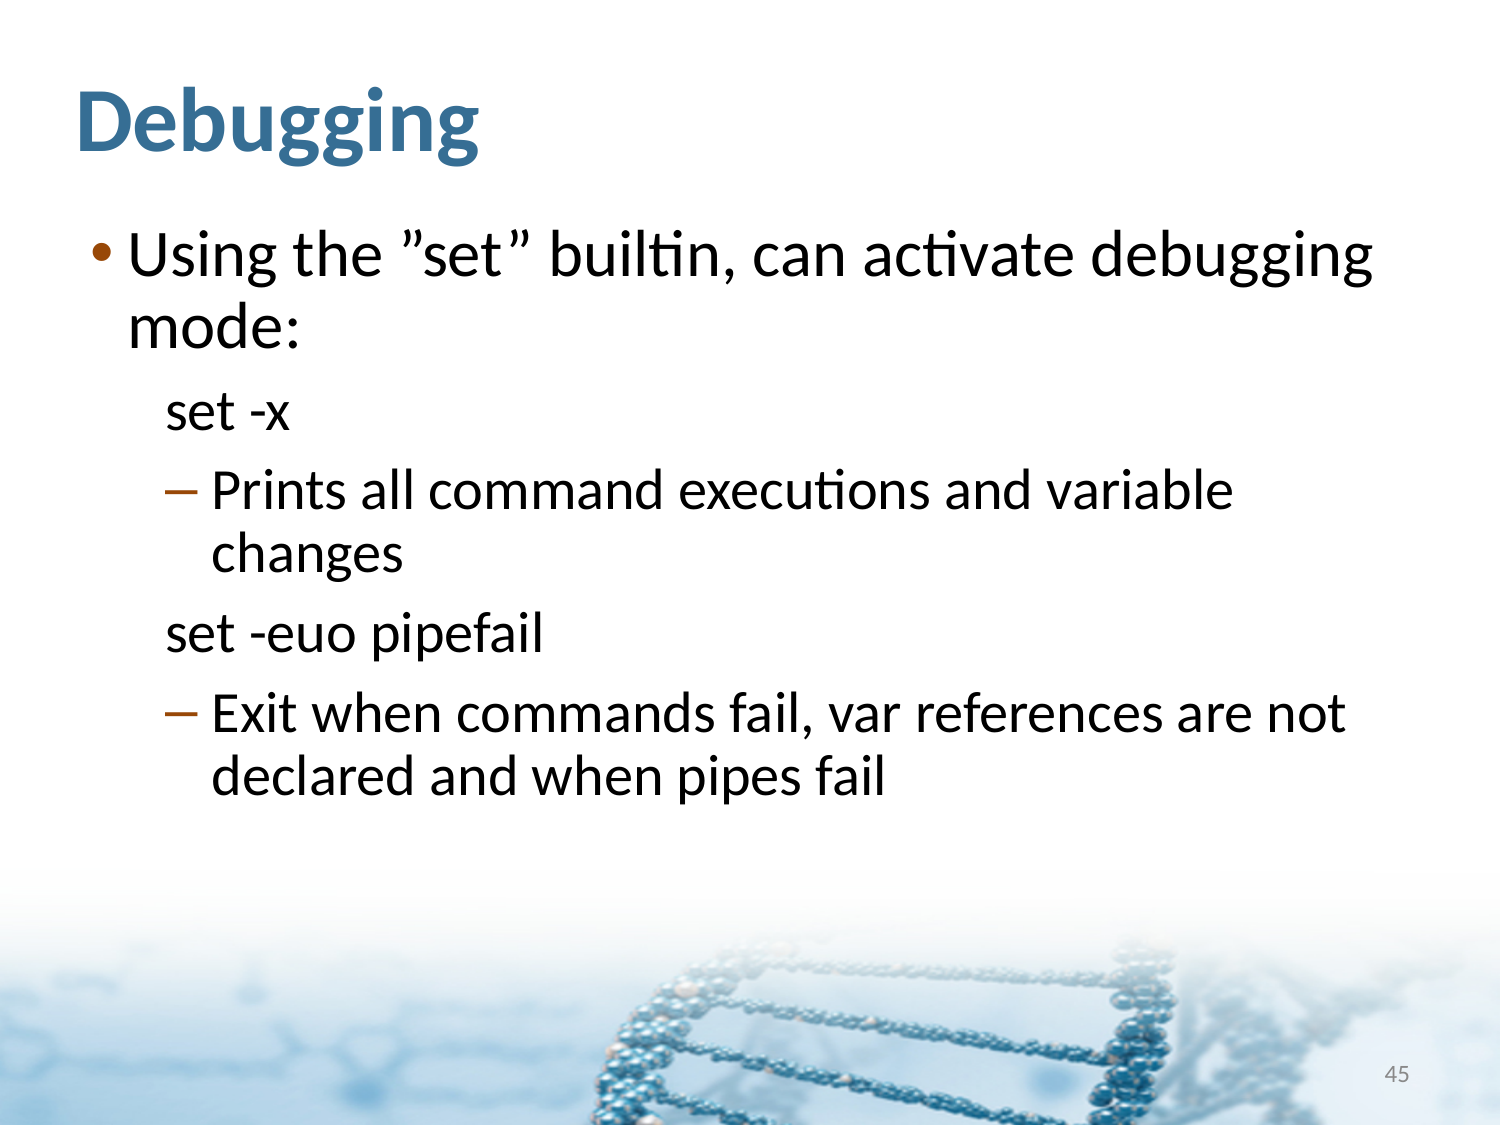

# Debugging
Using the ”set” builtin, can activate debugging mode:
set -x
Prints all command executions and variable changes
set -euo pipefail
Exit when commands fail, var references are not declared and when pipes fail
45